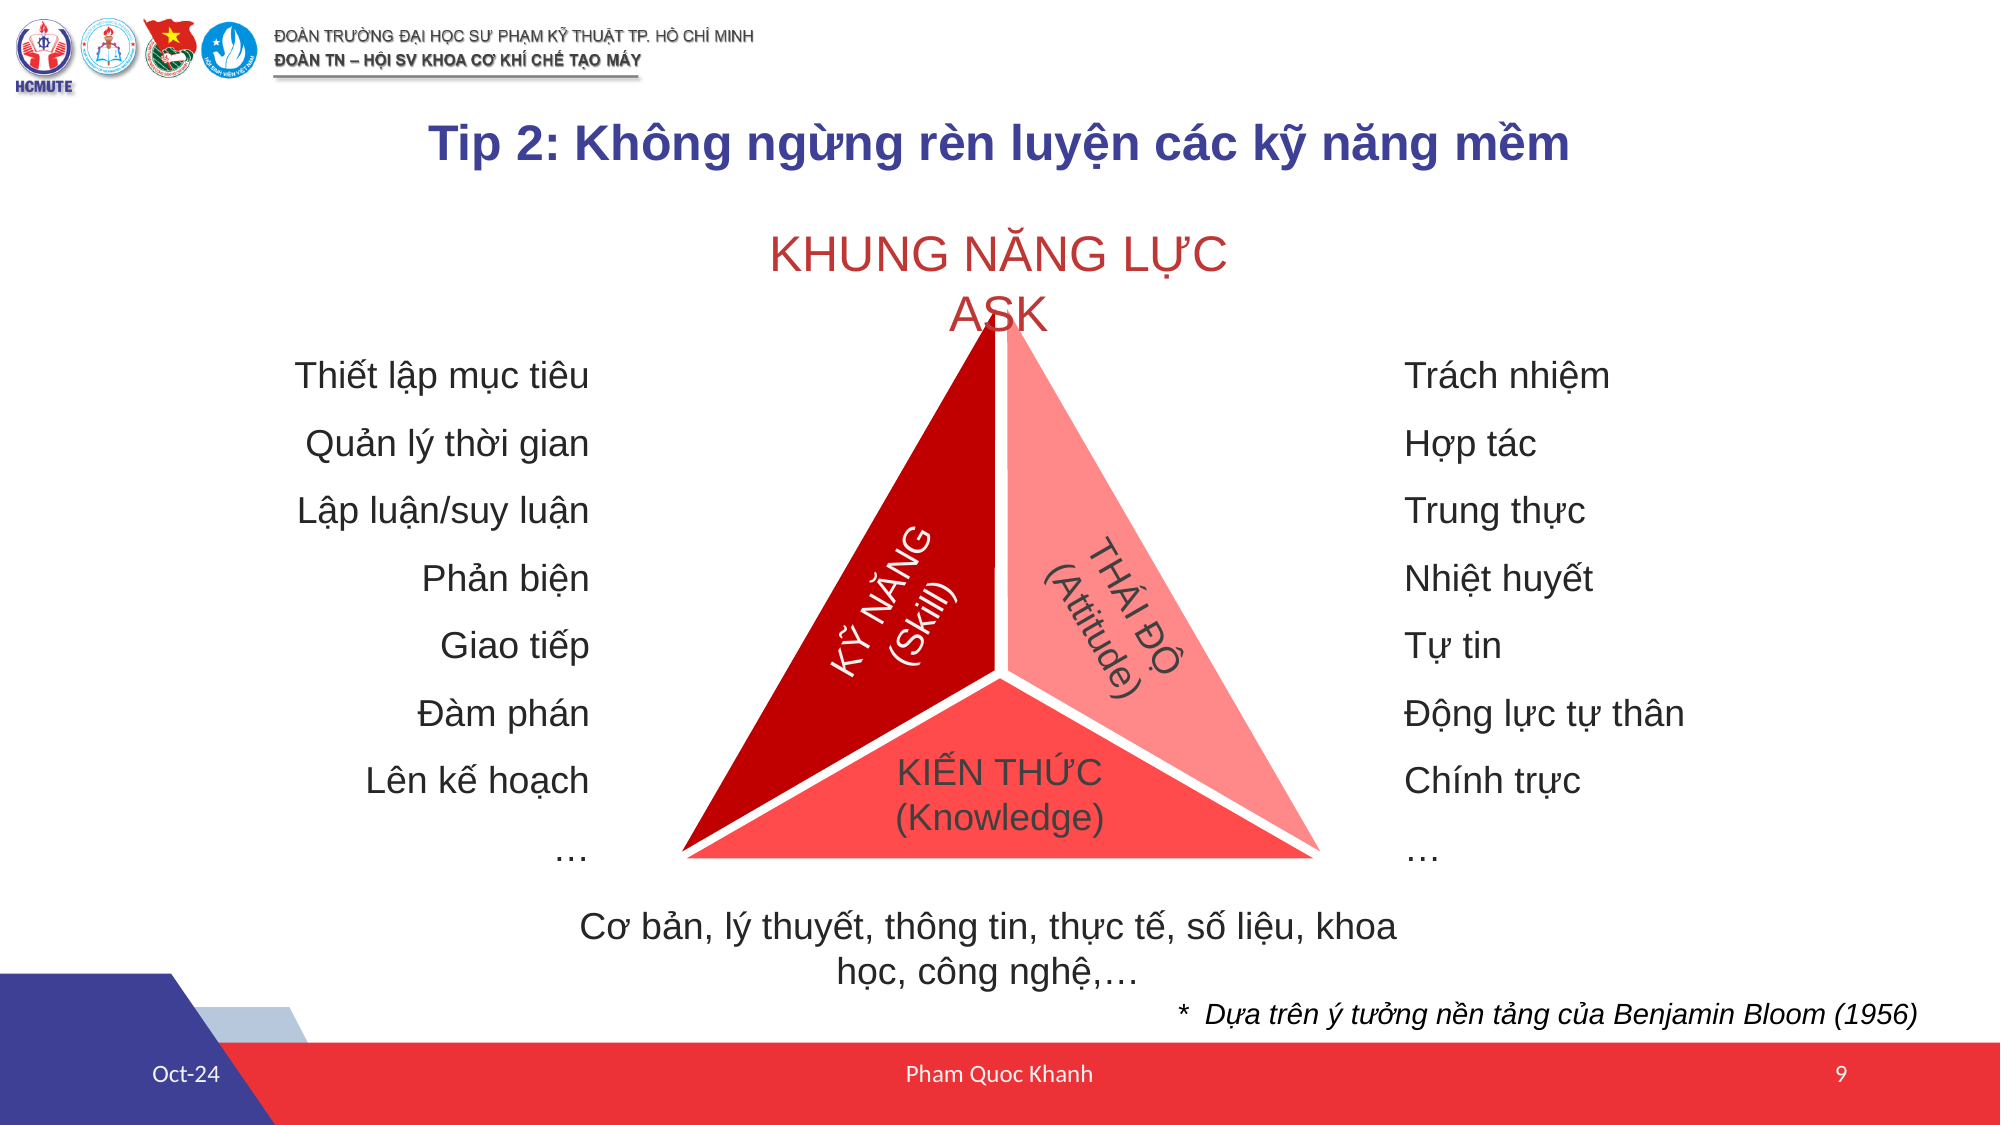

Tip 2: Không ngừng rèn luyện các kỹ năng mềm
KHUNG NĂNG LỰC ASK

KỸ NĂNG
(Skill)
THÁI ĐỘ
(Attitude)
KIẾN THỨC
(Knowledge)
Thiết lập mục tiêu
Quản lý thời gian
Lập luận/suy luận
Phản biện
Giao tiếp
Đàm phán
Lên kế hoạch
…
Trách nhiệm
Hợp tác
Trung thực
Nhiệt huyết
Tự tin
Động lực tự thân
Chính trực
…
Cơ bản, lý thuyết, thông tin, thực tế, số liệu, khoa học, công nghệ,…
*  Dựa trên ý tưởng nền tảng của Benjamin Bloom (1956)
Oct-24
Pham Quoc Khanh
9